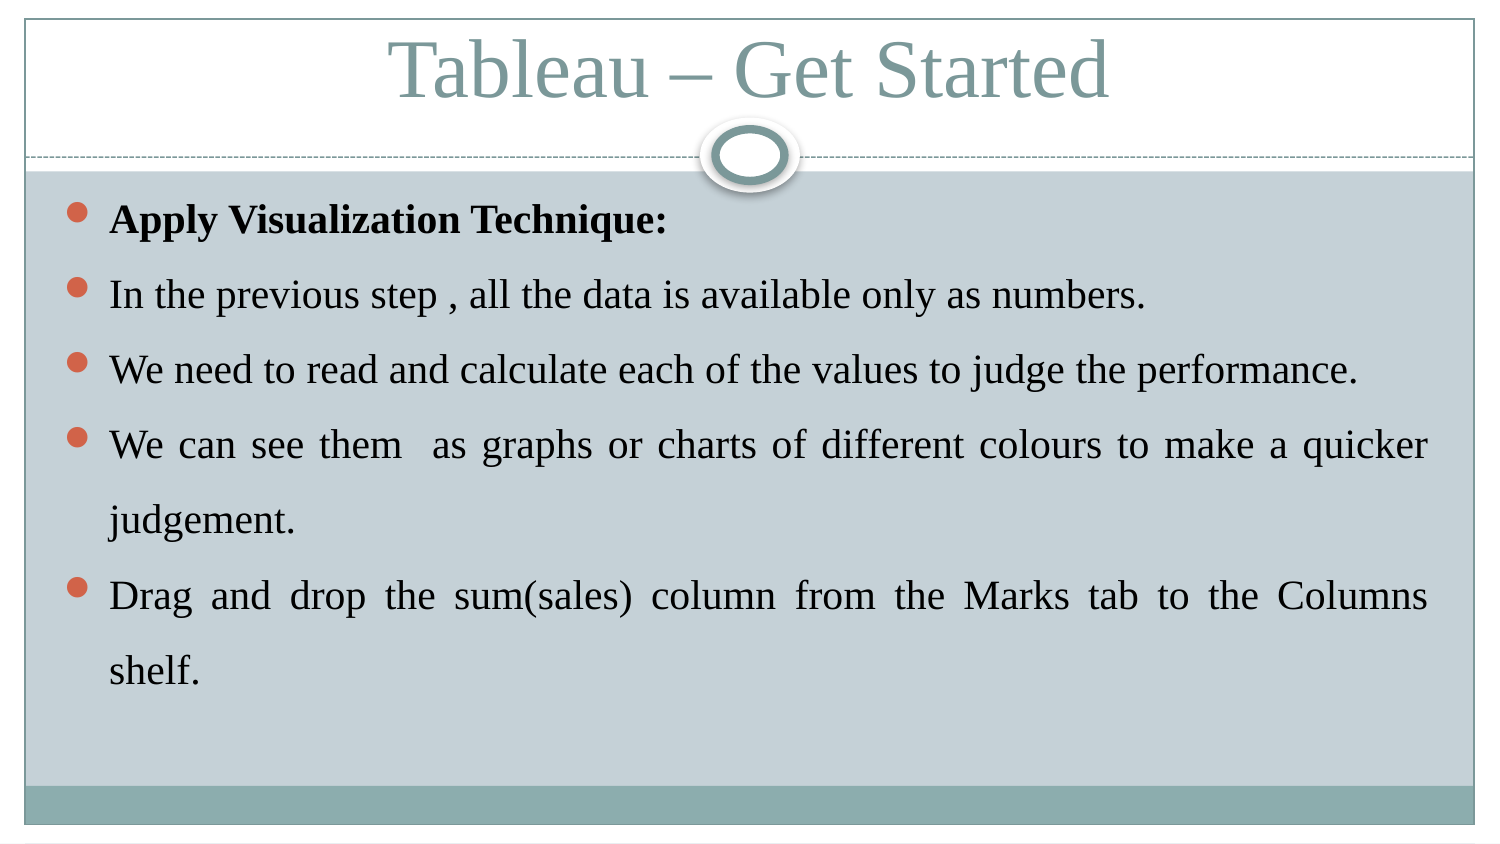

# Tableau – Get Started
Apply Visualization Technique:
In the previous step , all the data is available only as numbers.
We need to read and calculate each of the values to judge the performance.
We can see them  as graphs or charts of different colours to make a quicker judgement.
Drag and drop the sum(sales) column from the Marks tab to the Columns shelf.